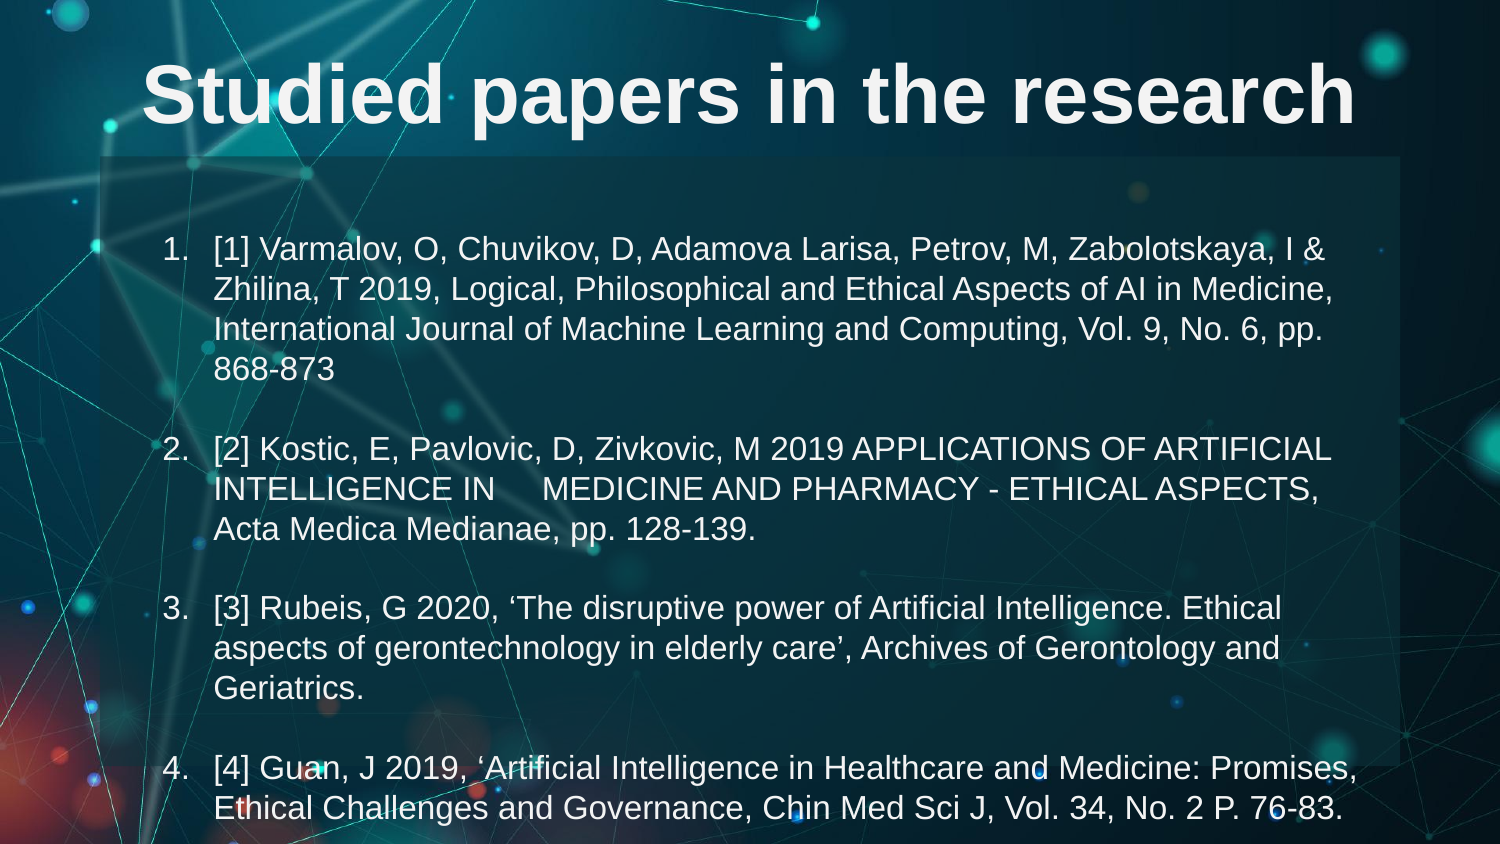

# Studied papers in the research

[1] Varmalov, O, Chuvikov, D, Adamova Larisa, Petrov, M, Zabolotskaya, I & Zhilina, T 2019, Logical, Philosophical and Ethical Aspects of AI in Medicine, International Journal of Machine Learning and Computing, Vol. 9, No. 6, pp. 868-873

[2] Kostic, E, Pavlovic, D, Zivkovic, M 2019 APPLICATIONS OF ARTIFICIAL INTELLIGENCE IN     MEDICINE AND PHARMACY - ETHICAL ASPECTS, Acta Medica Medianae, pp. 128-139.

[3] Rubeis, G 2020, ‘The disruptive power of Artificial Intelligence. Ethical aspects of gerontechnology in elderly care’, Archives of Gerontology and Geriatrics.

[4] Guan, J 2019, ‘Artificial Intelligence in Healthcare and Medicine: Promises, Ethical Challenges and Governance, Chin Med Sci J, Vol. 34, No. 2 P. 76-83.